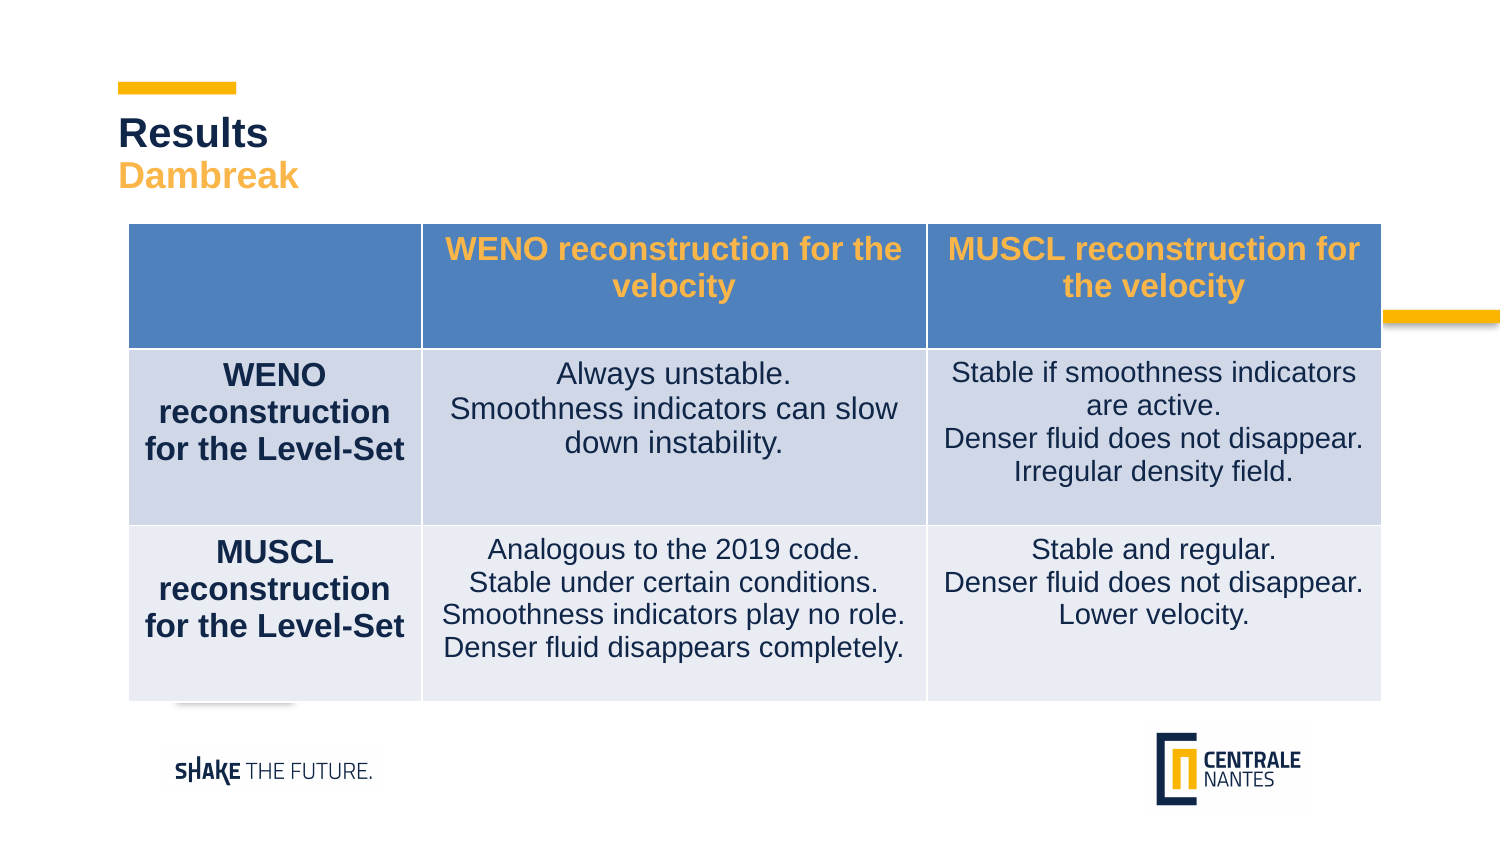

Results
Dambreak

|  | WENO reconstruction for the velocity | MUSCL reconstruction for the velocity |
| --- | --- | --- |
| WENO reconstruction for the Level-Set | Always unstable. Smoothness indicators can slow down instability. | Stable if smoothness indicators are active. Denser fluid does not disappear. Irregular density field. |
| MUSCL reconstruction for the Level-Set | Analogous to the 2019 code. Stable under certain conditions. Smoothness indicators play no role. Denser fluid disappears completely. | Stable and regular. Denser fluid does not disappear. Lower velocity. |